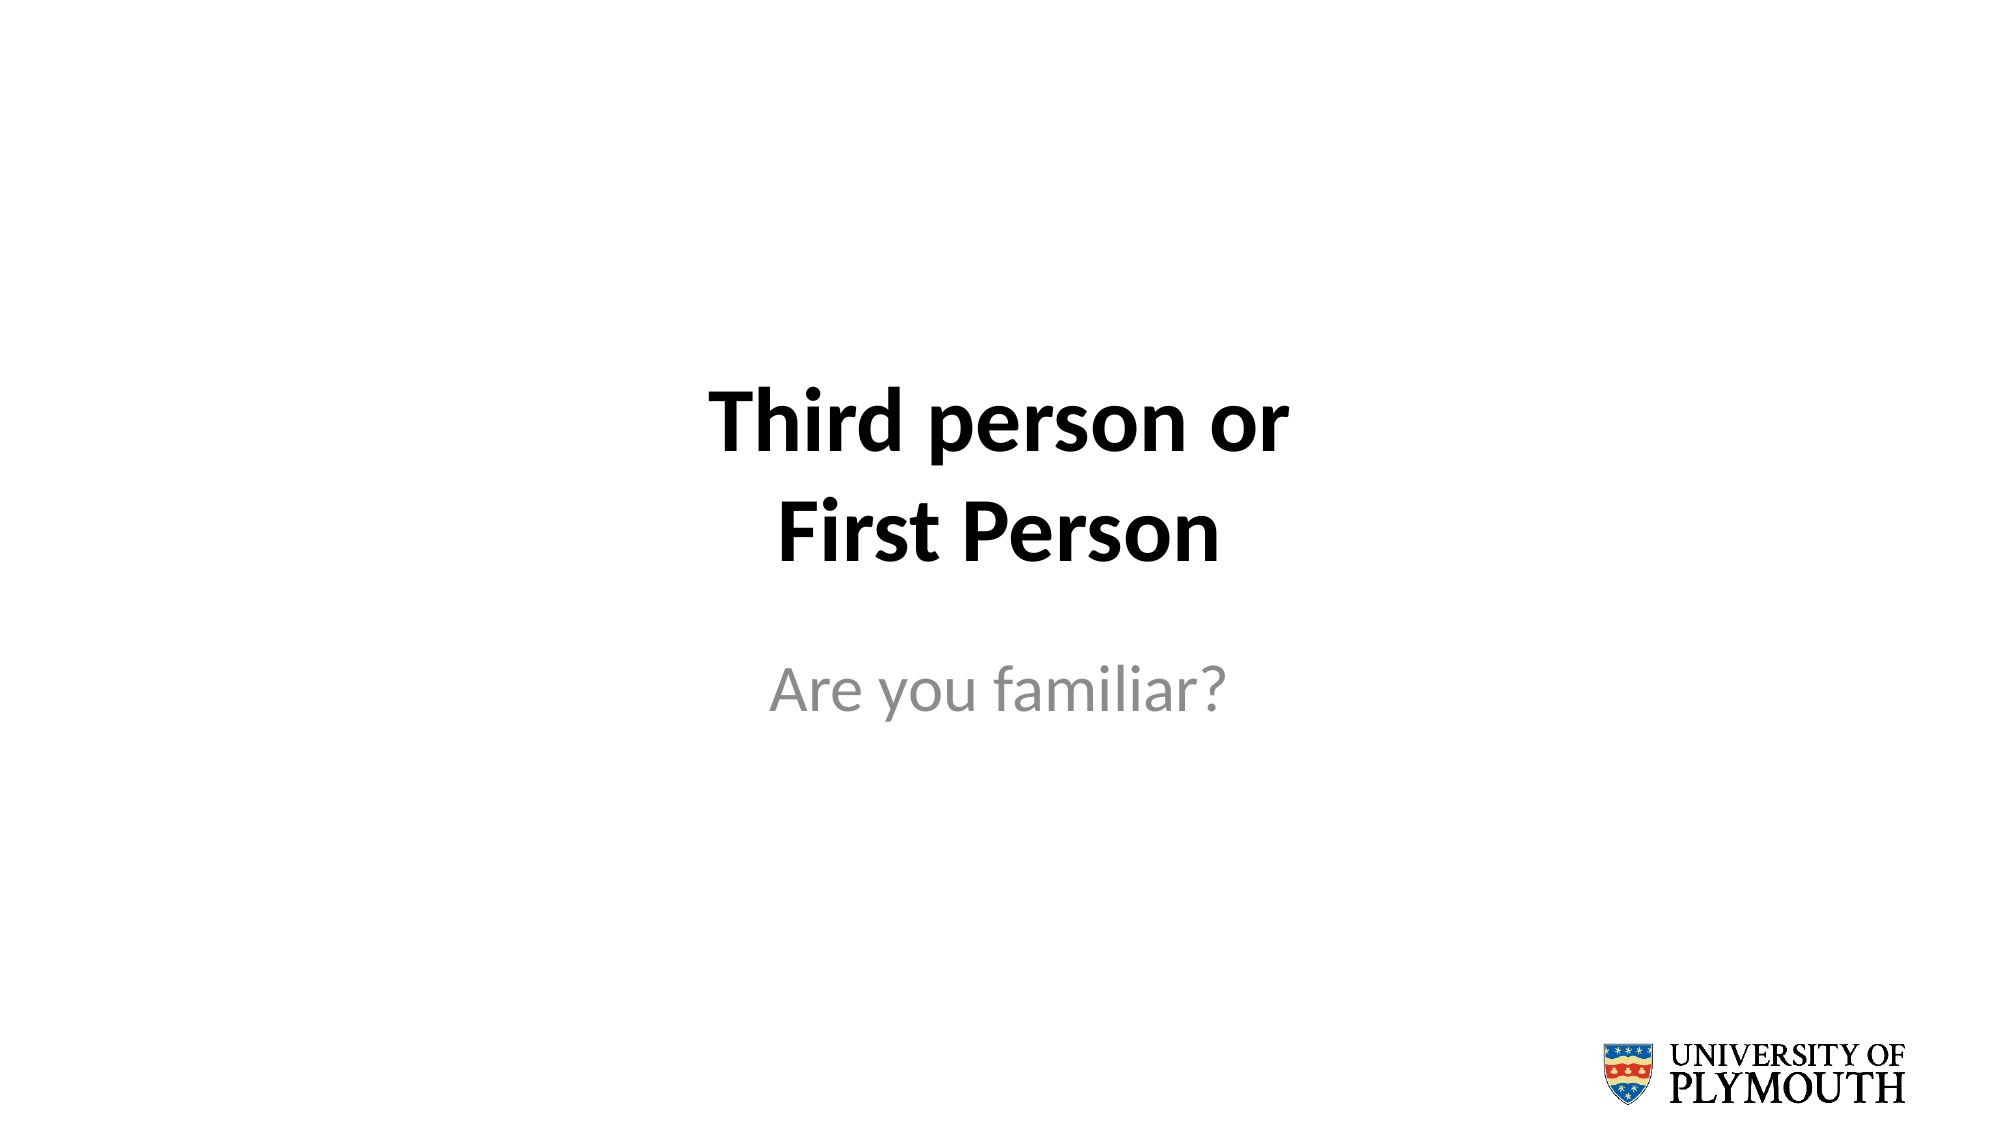

# Third person or First Person
Are you familiar?